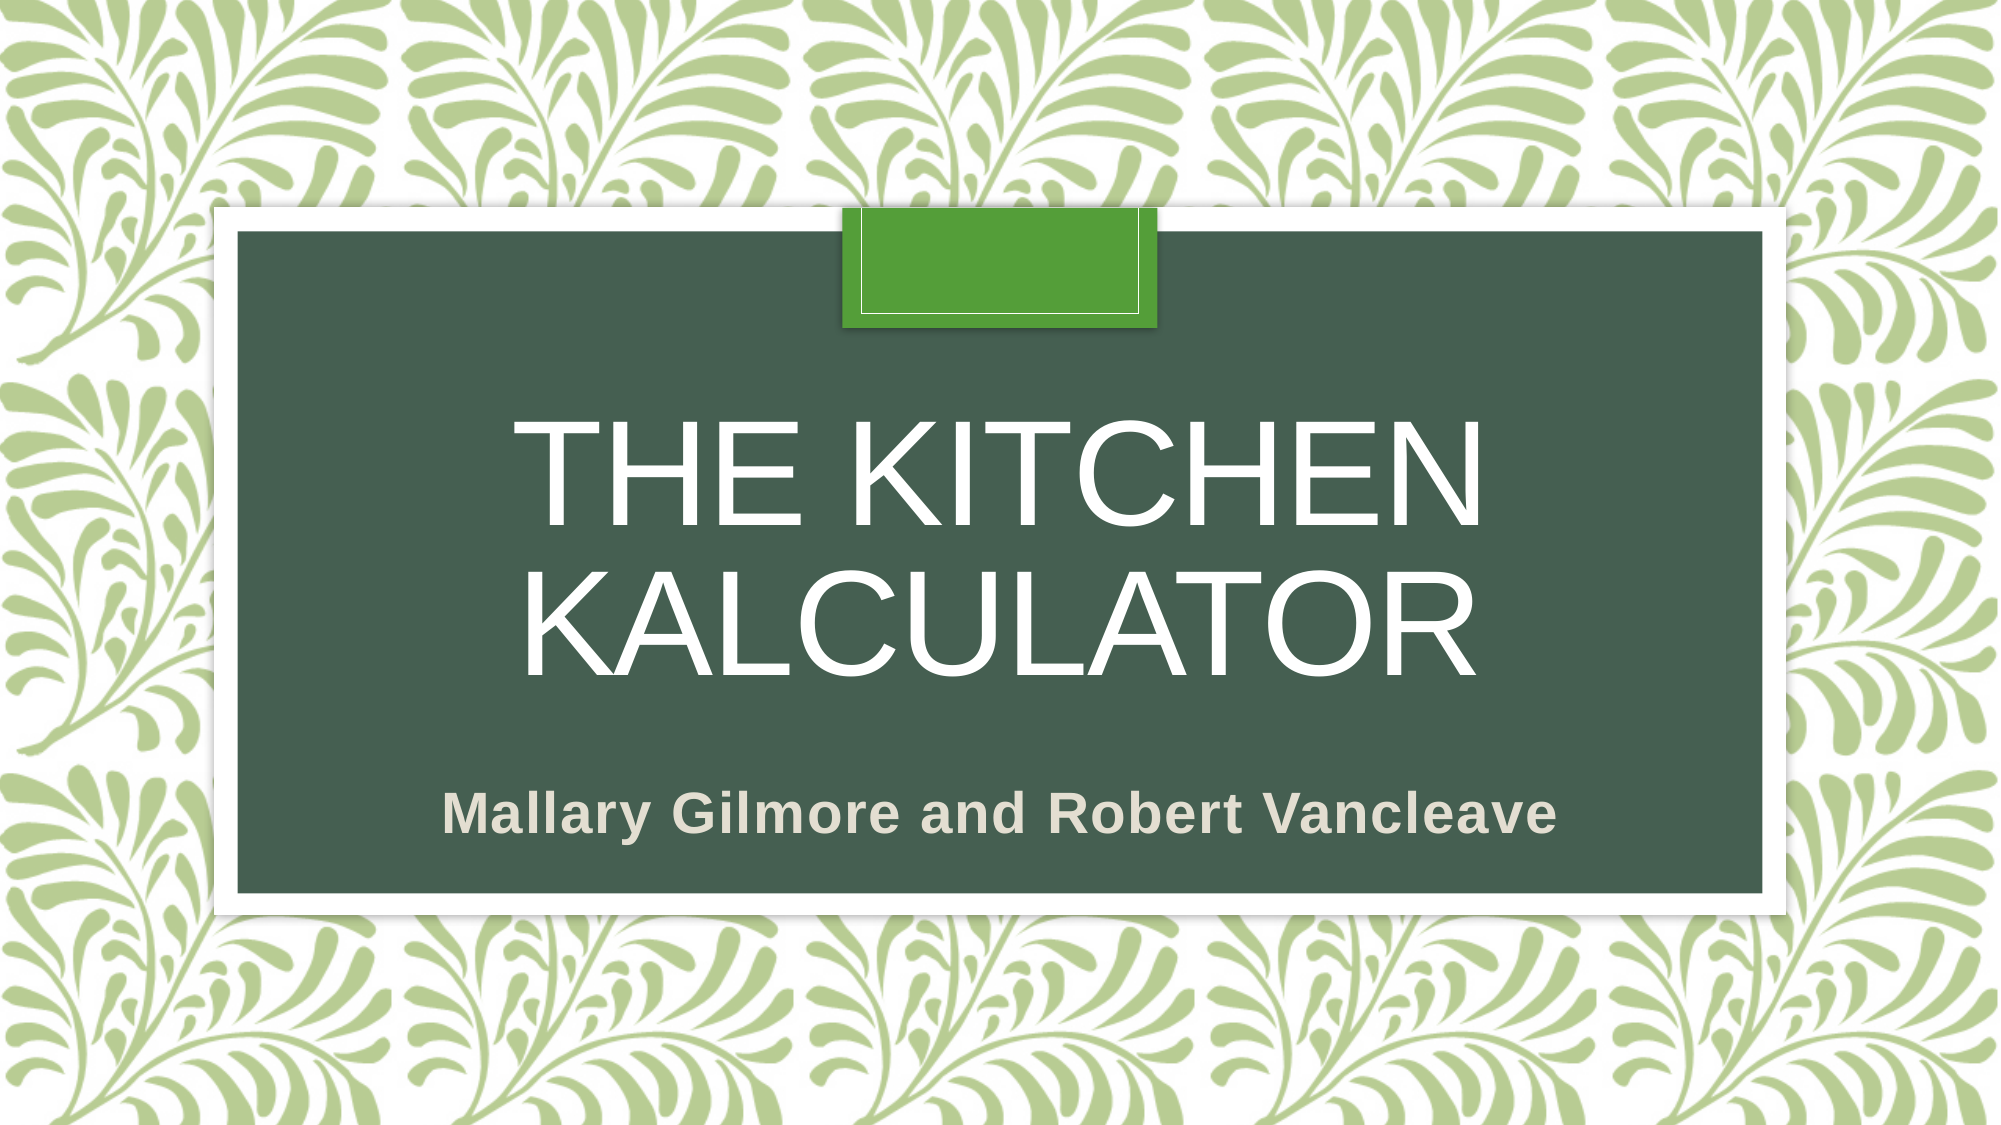

# The Kitchen Kalculator
Mallary Gilmore and Robert Vancleave